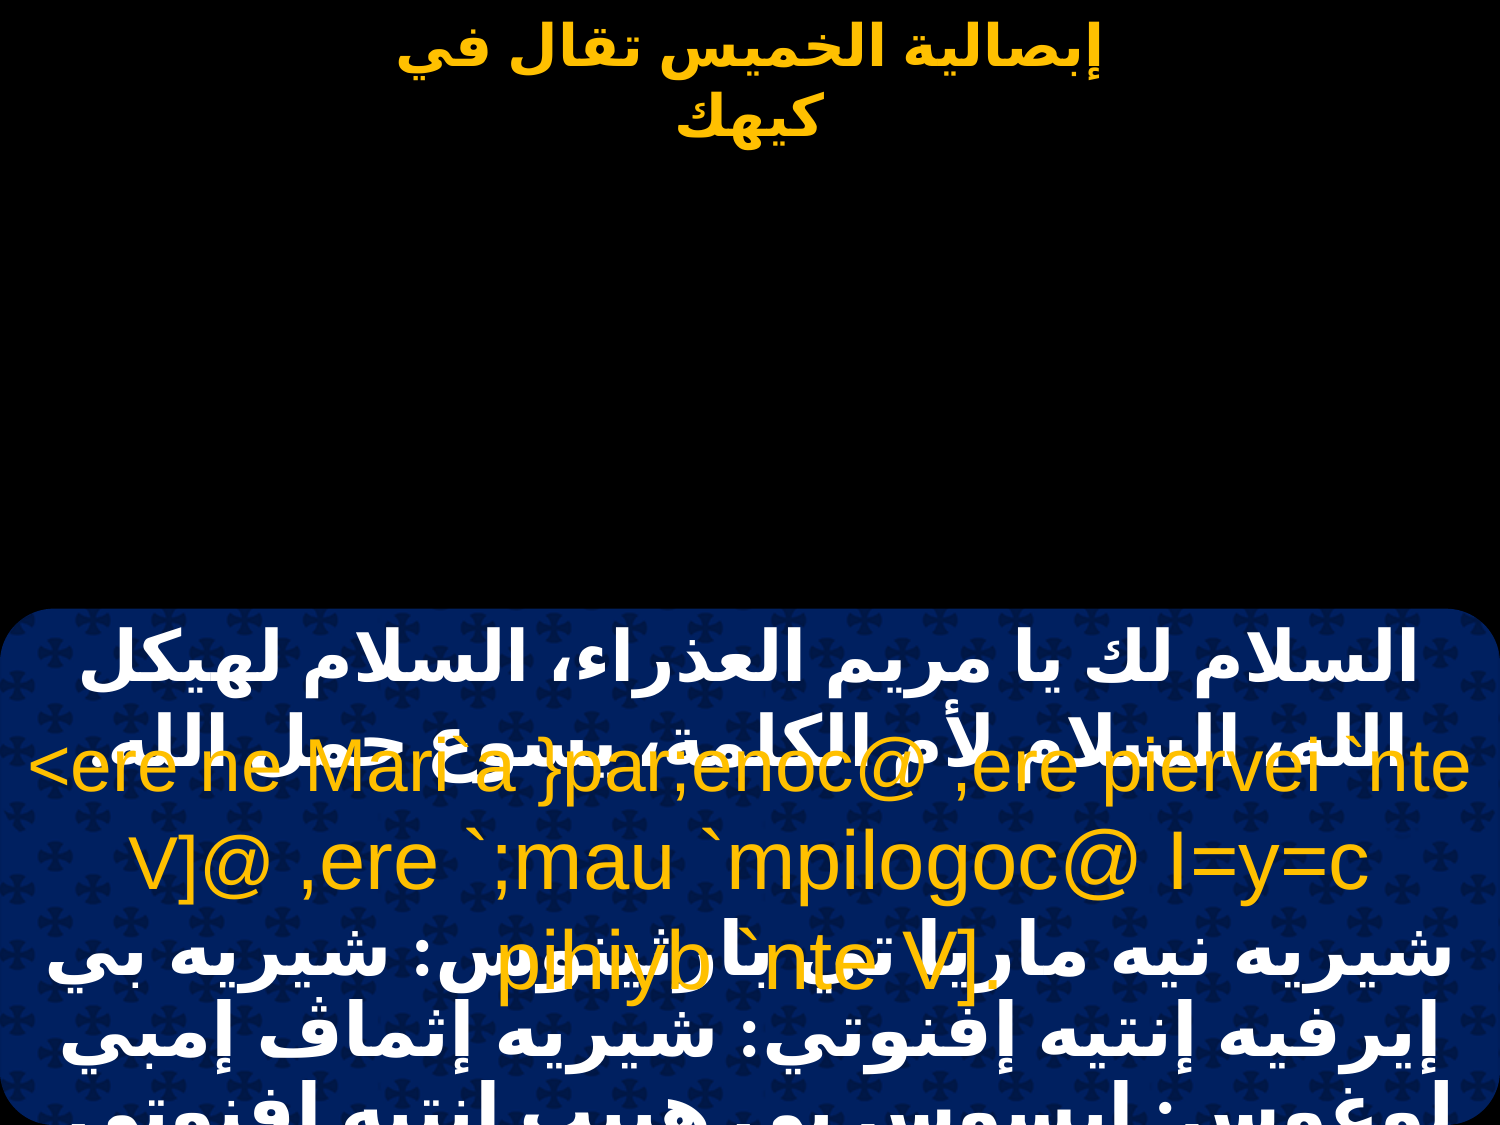

#
السلام لك يا مريم العذراء، السلام لهيكل الله، السلام لأم الكلمة، يسوع حمل الله.
<ere ne Mari`a }par;enoc@ ,ere piervei `nte V]@ ,ere `;mau `mpilogoc@ I=y=c pihiyb `nte V].
شيريه نيه ماريا تي بارثينوس: شيريه بي إيرفيه إنتيه إفنوتي: شيريه إثماڤ إمبي لوغوس: إيسوس بي هييب إنتيه إفنوتي.